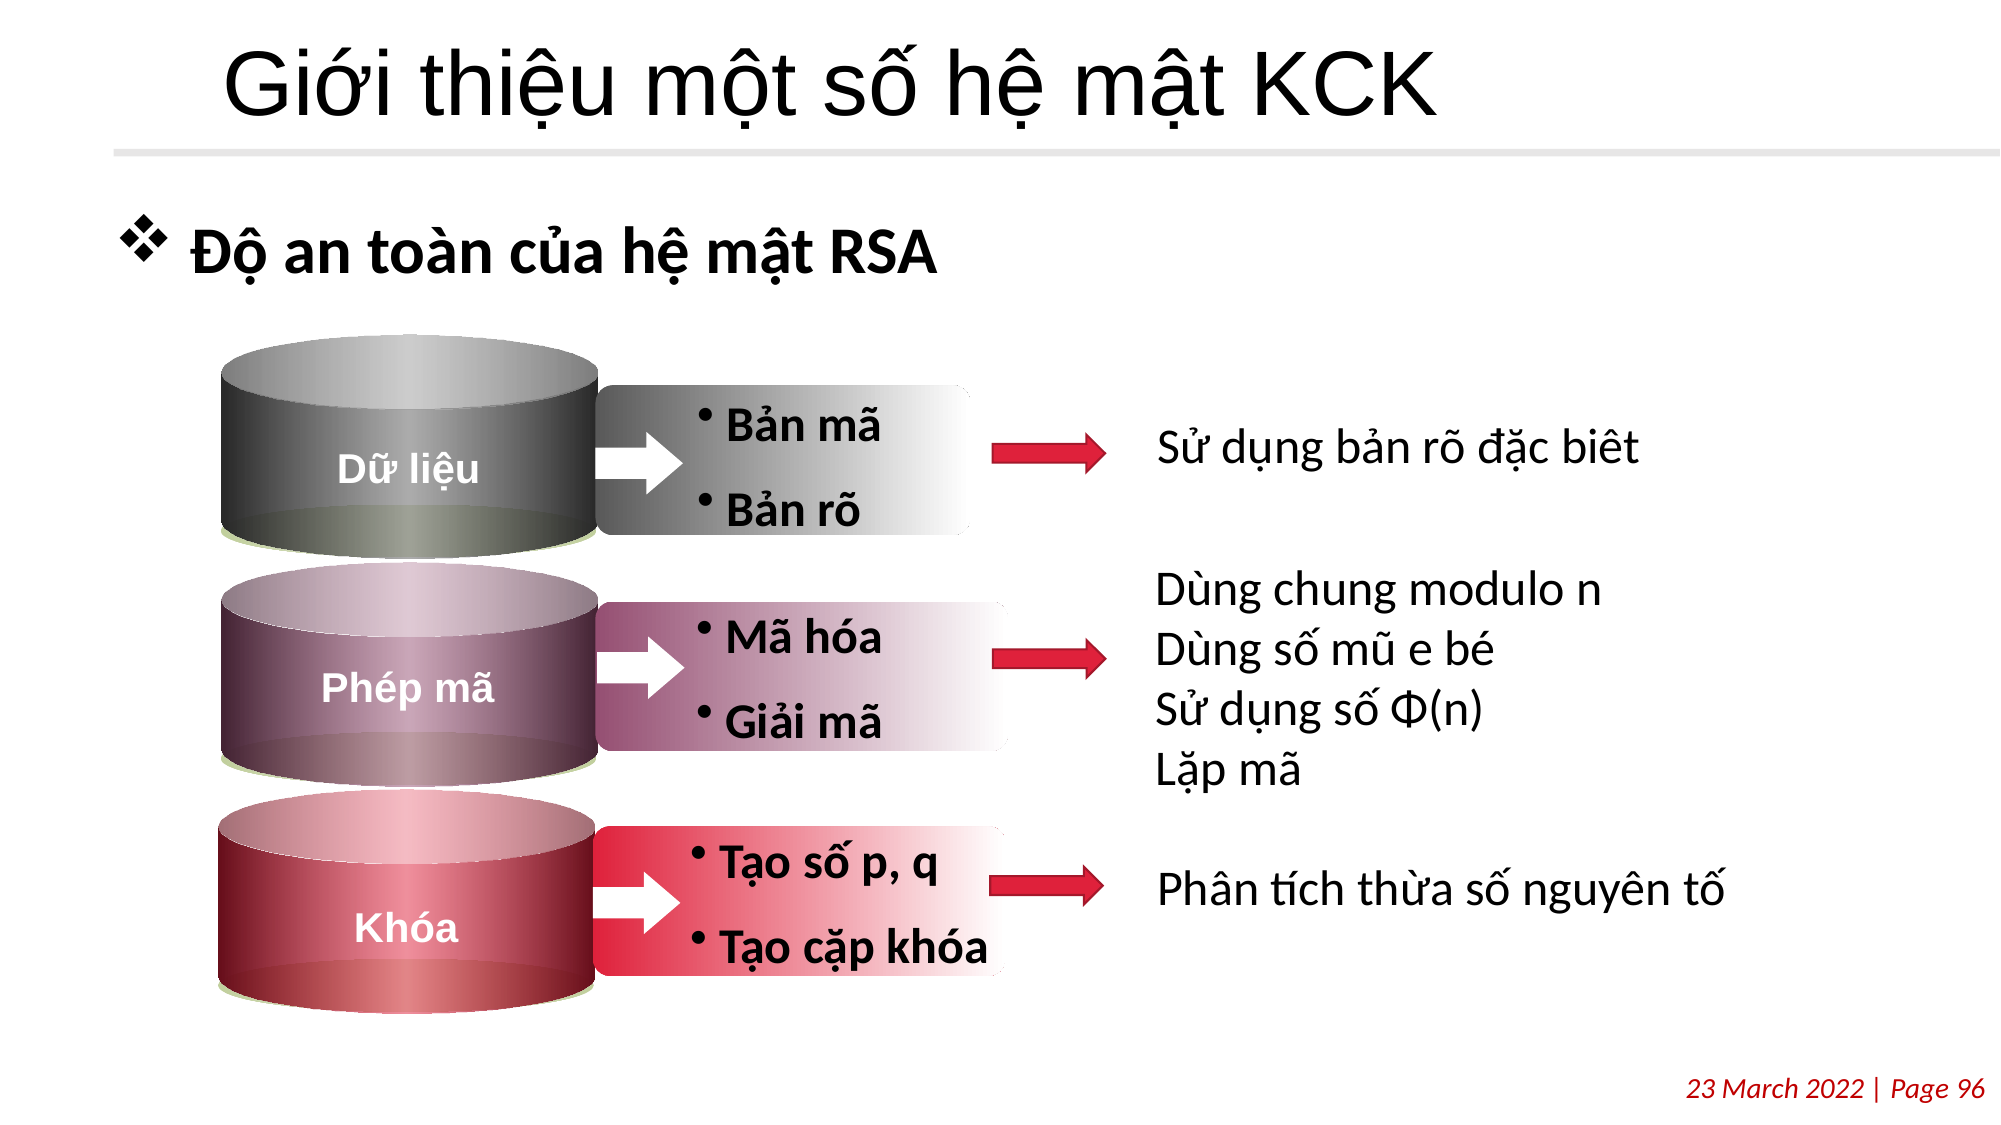

# Giới thiệu một số hệ mật KCK
Độ an toàn của hệ mật RSA

 Bản mã
 Bản rõ

Sử dụng bản rõ đặc biêt

Dữ liệu

Dùng chung modulo n
Dùng số mũ e bé
Sử dụng số Φ(n)
Lặp mã

 Mã hóa
 Giải mã

Phép mã

 Tạo số p, q
 Tạo cặp khóa

Phân tích thừa số nguyên tố

Khóa